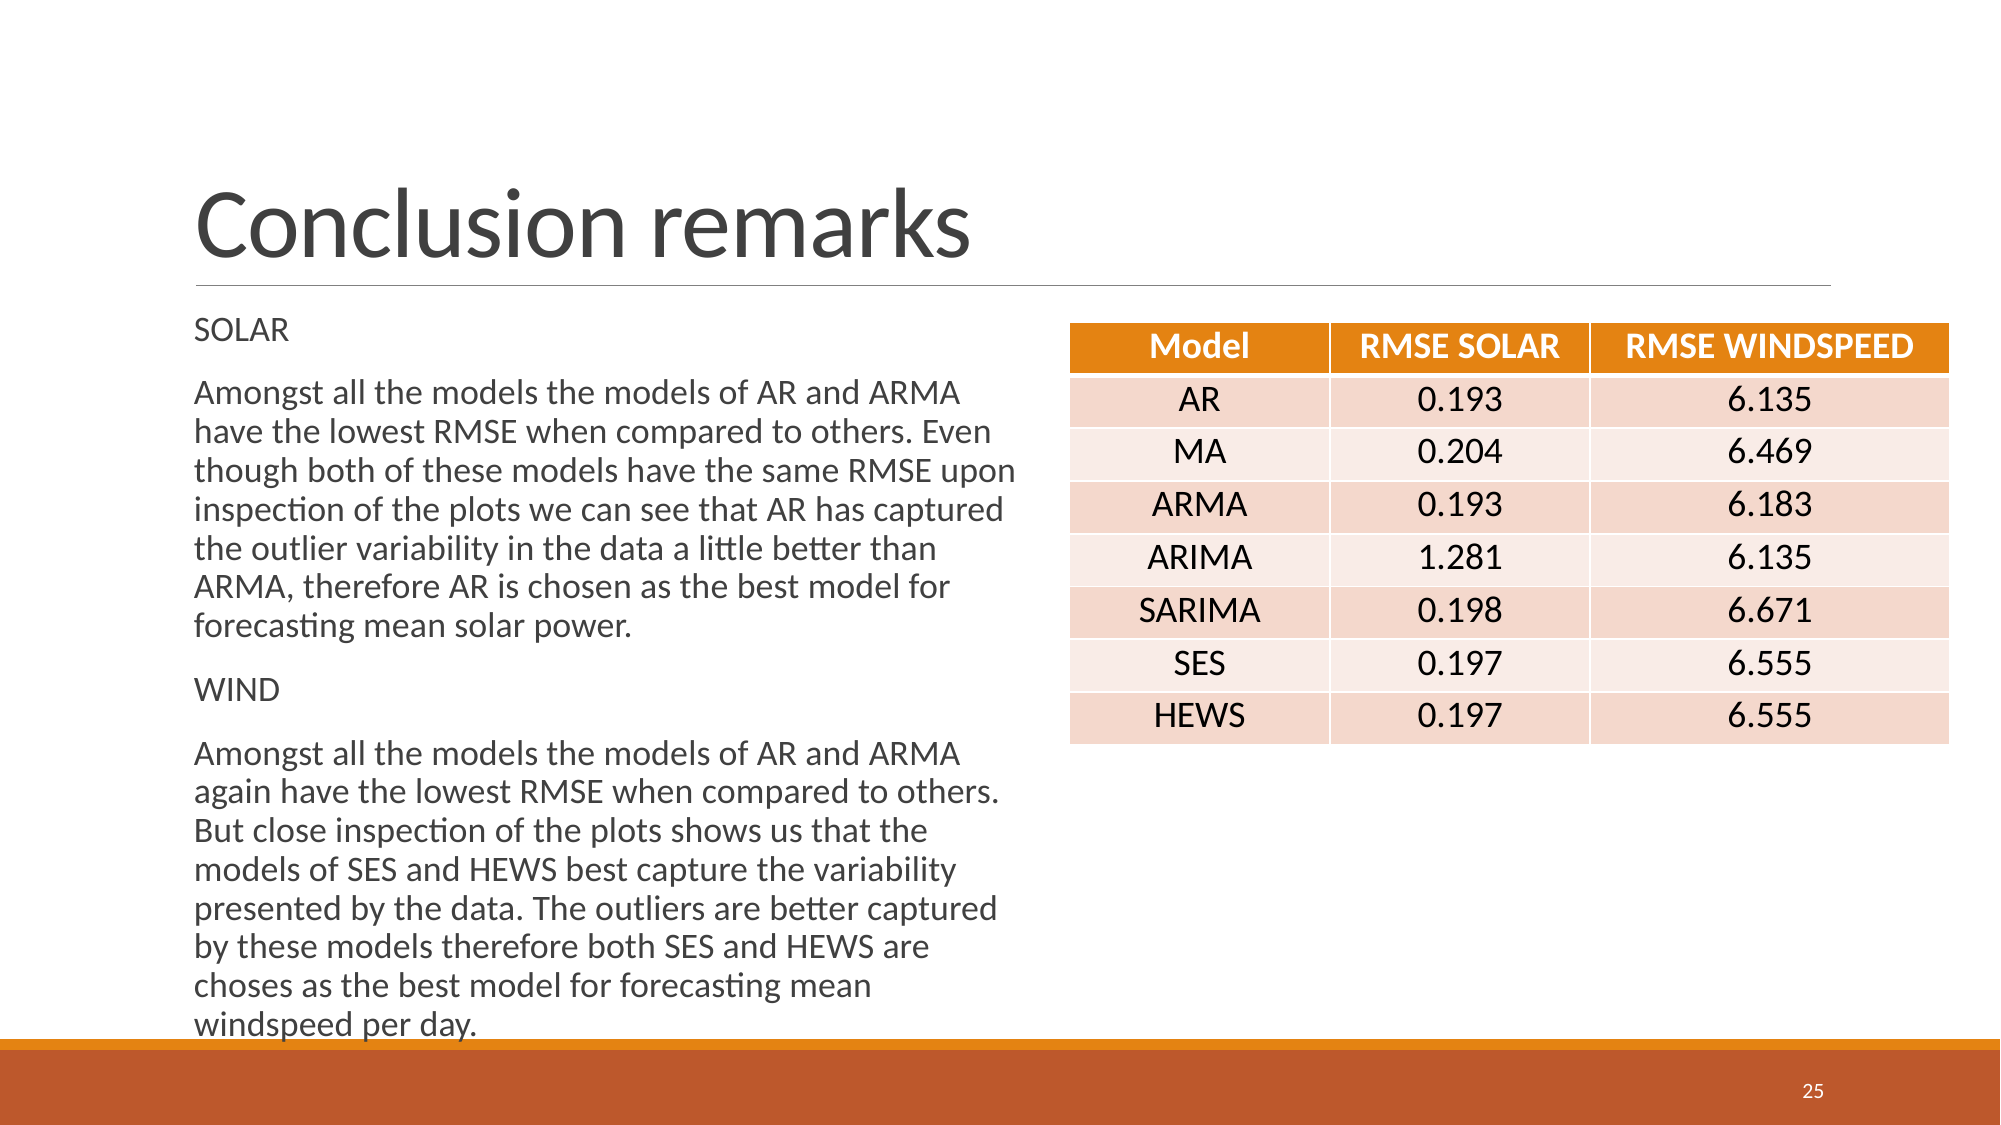

# Conclusion remarks
SOLAR
Amongst all the models the models of AR and ARMA have the lowest RMSE when compared to others. Even though both of these models have the same RMSE upon inspection of the plots we can see that AR has captured the outlier variability in the data a little better than ARMA, therefore AR is chosen as the best model for forecasting mean solar power.
WIND
Amongst all the models the models of AR and ARMA again have the lowest RMSE when compared to others. But close inspection of the plots shows us that the models of SES and HEWS best capture the variability presented by the data. The outliers are better captured by these models therefore both SES and HEWS are choses as the best model for forecasting mean windspeed per day.
| Model | RMSE SOLAR | RMSE WINDSPEED |
| --- | --- | --- |
| AR | 0.193 | 6.135 |
| MA | 0.204 | 6.469 |
| ARMA | 0.193 | 6.183 |
| ARIMA | 1.281 | 6.135 |
| SARIMA | 0.198 | 6.671 |
| SES | 0.197 | 6.555 |
| HEWS | 0.197 | 6.555 |
25